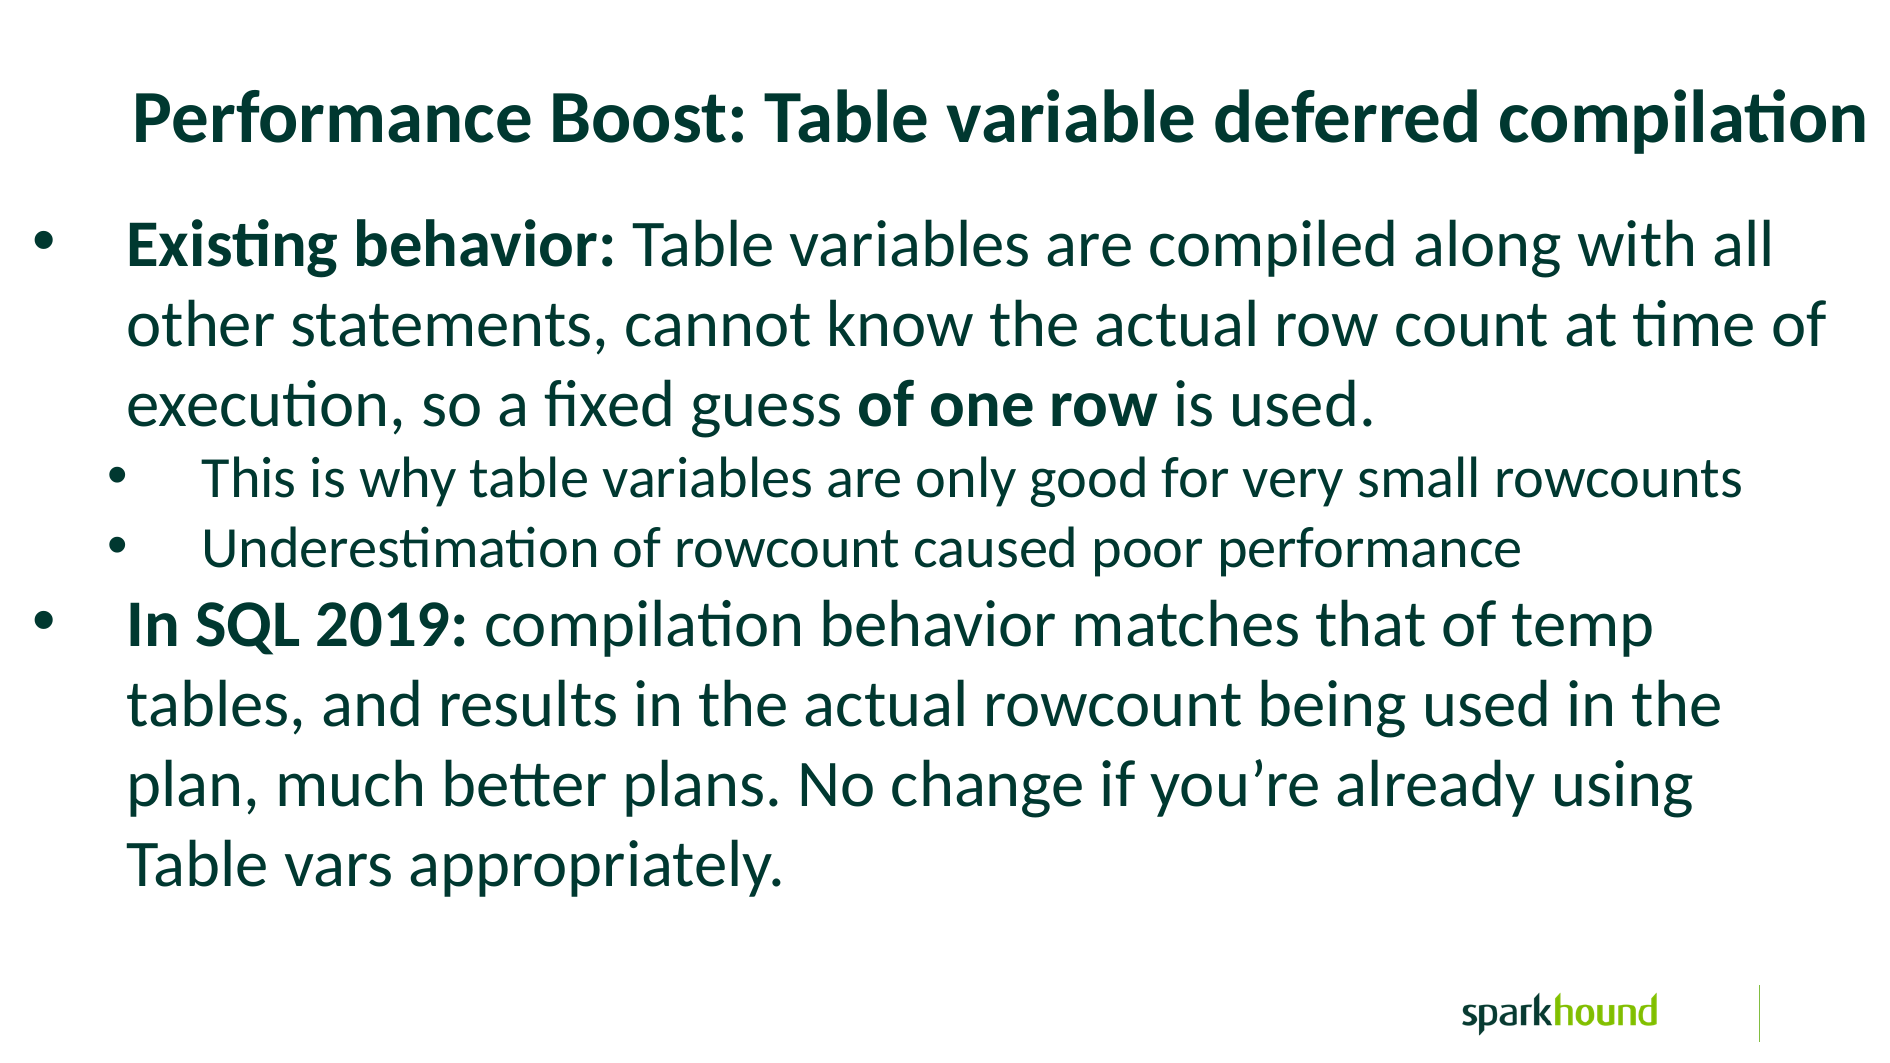

Performance Boost: Table variable deferred compilation
Existing behavior: Table variables are compiled along with all other statements, cannot know the actual row count at time of execution, so a fixed guess of one row is used.
This is why table variables are only good for very small rowcounts
Underestimation of rowcount caused poor performance
In SQL 2019: compilation behavior matches that of temp tables, and results in the actual rowcount being used in the plan, much better plans. No change if you’re already using Table vars appropriately.